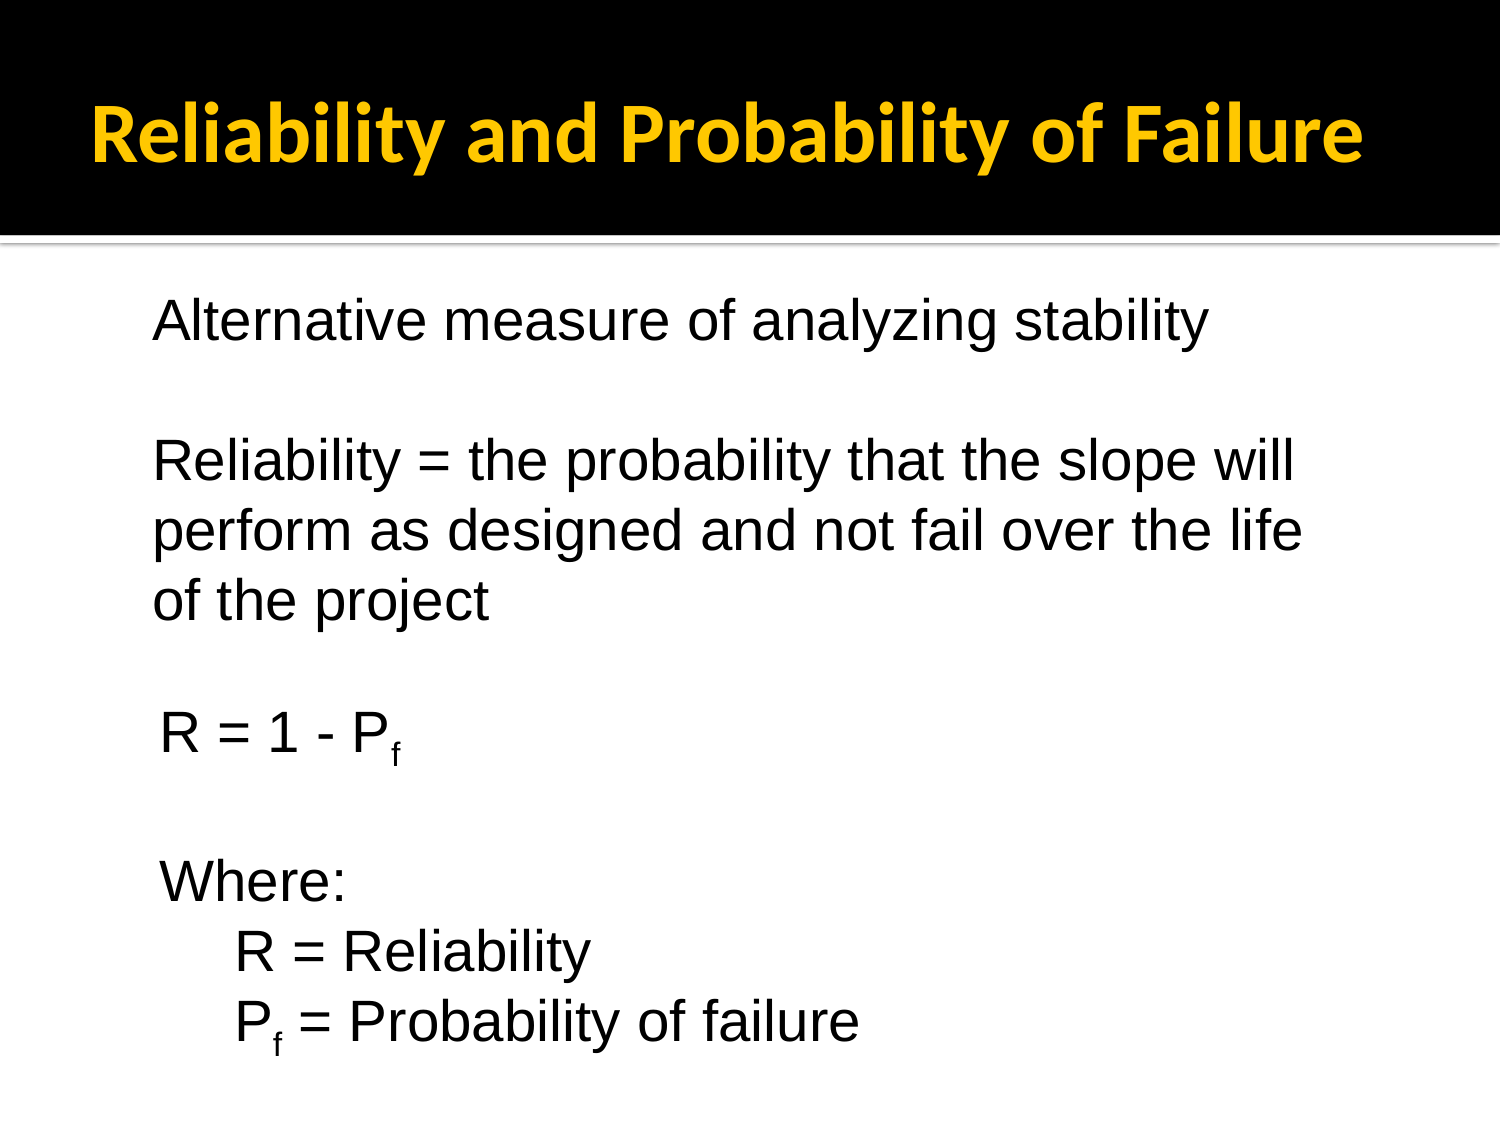

# Reliability and Probability of Failure
Alternative measure of analyzing stability

Reliability = the probability that the slope will perform as designed and not fail over the life of the project
R = 1 - Pf

Where:
R = Reliability
Pf = Probability of failure